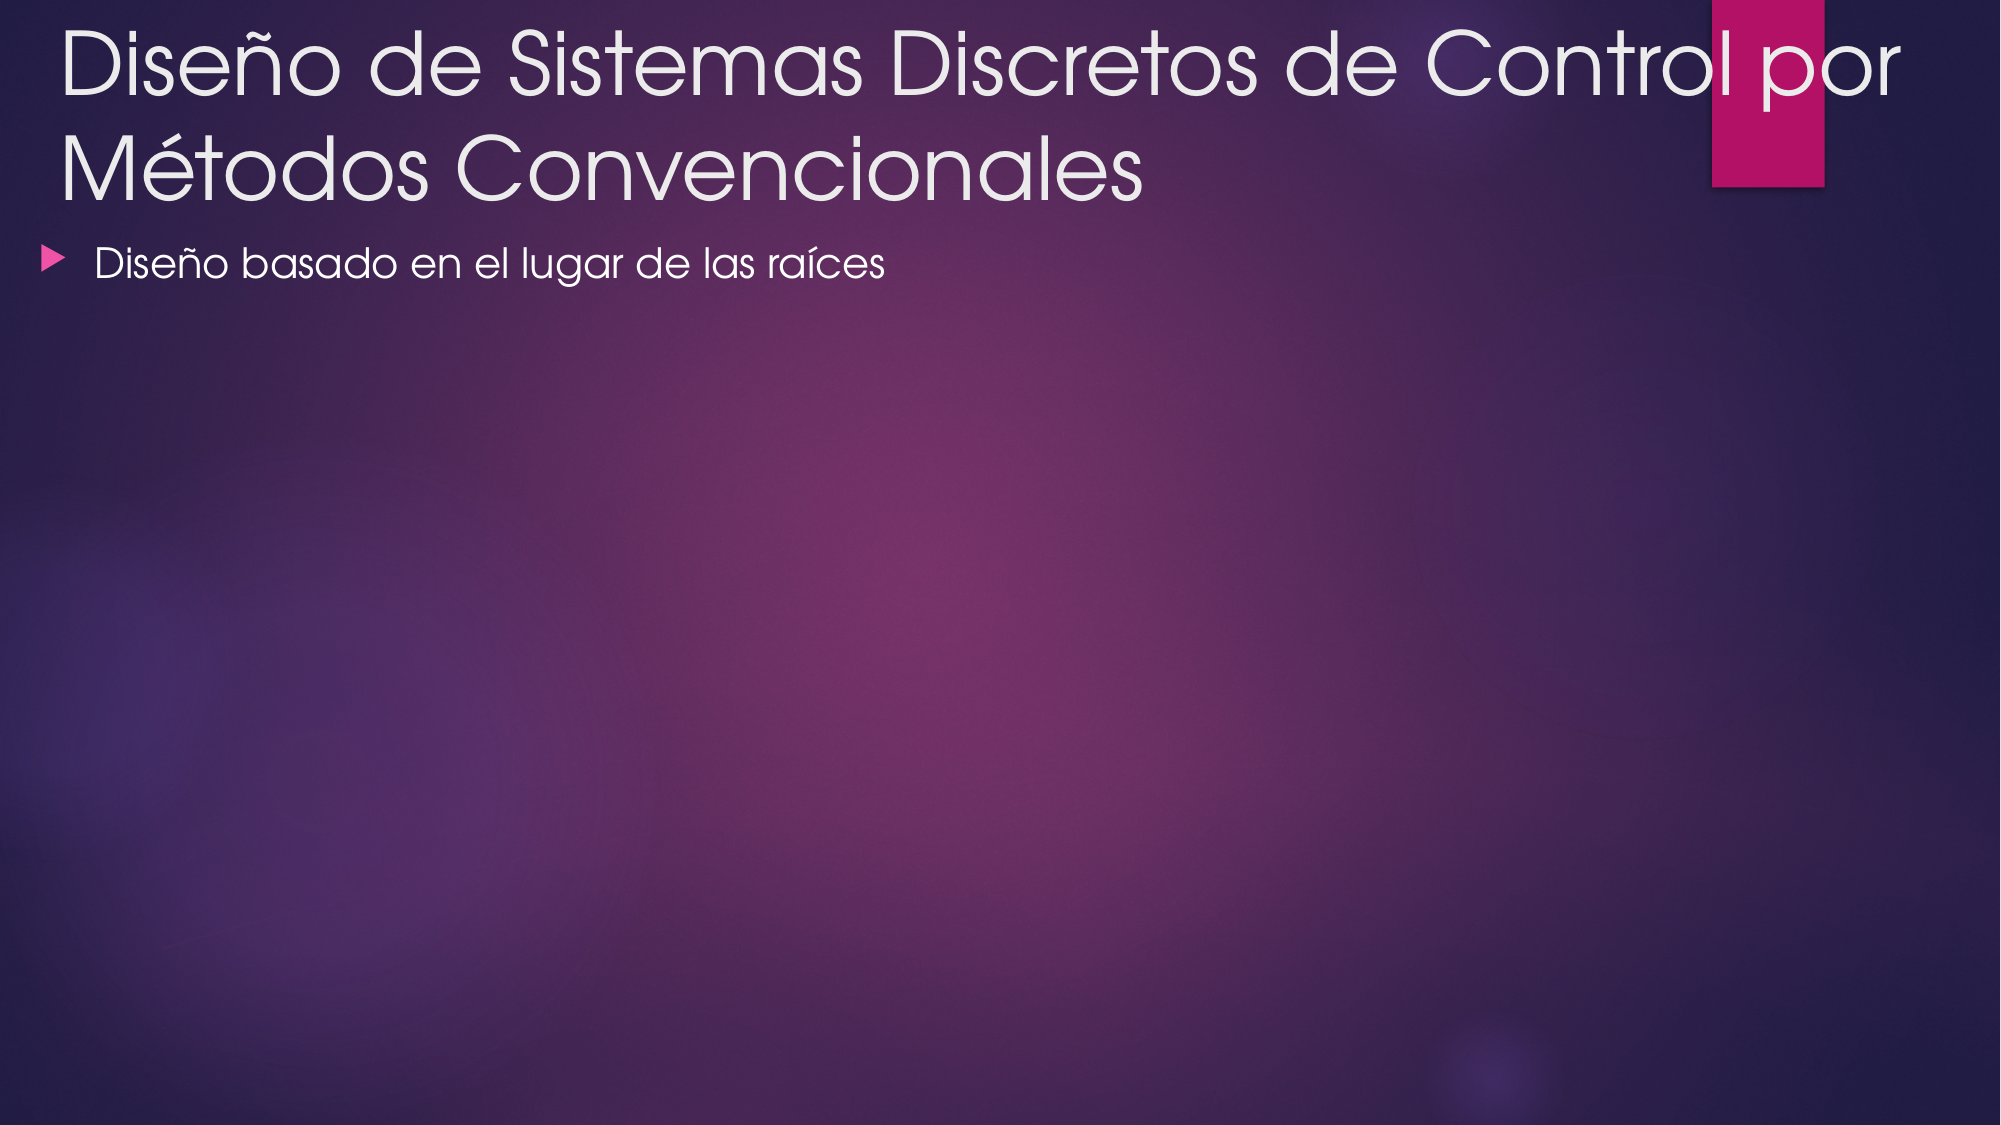

# Diseño de Sistemas Discretos de Control por Métodos Convencionales
Diseño basado en el lugar de las raíces